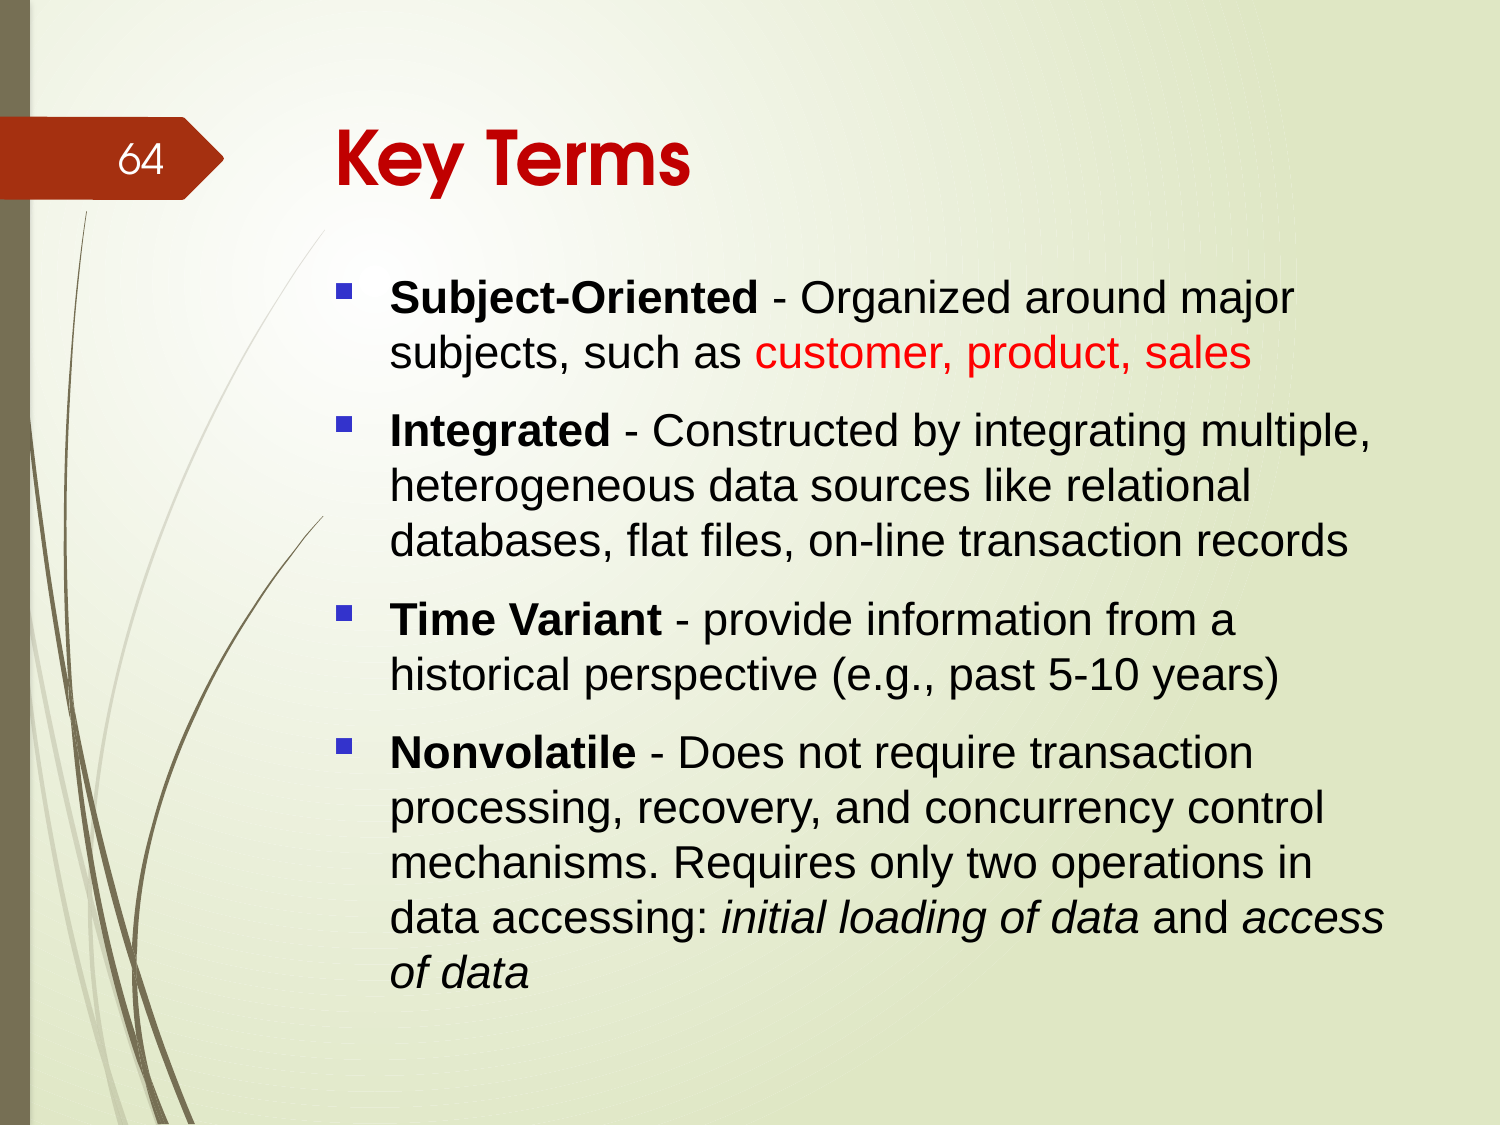

# Key Terms
64
Subject-Oriented - Organized around major subjects, such as customer, product, sales
Integrated - Constructed by integrating multiple, heterogeneous data sources like relational databases, flat files, on-line transaction records
Time Variant - provide information from a historical perspective (e.g., past 5-10 years)
Nonvolatile - Does not require transaction processing, recovery, and concurrency control mechanisms. Requires only two operations in data accessing: initial loading of data and access of data